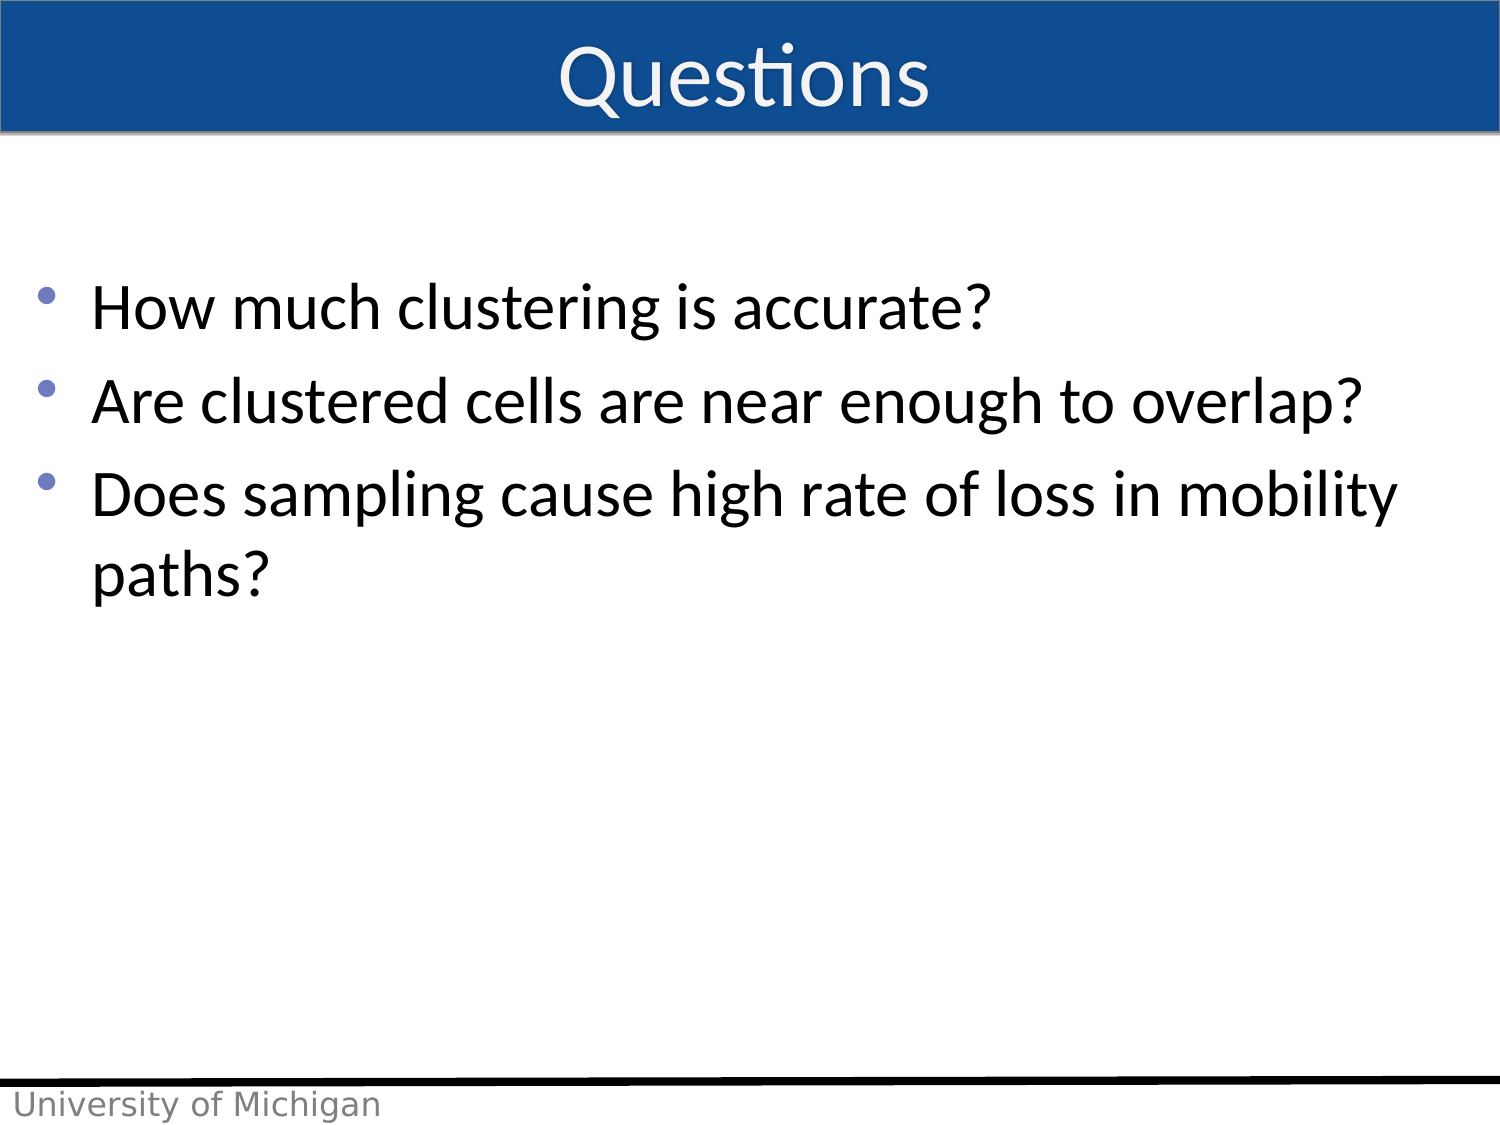

# Questions

How much clustering is accurate?
Are clustered cells are near enough to overlap?
Does sampling cause high rate of loss in mobility paths?